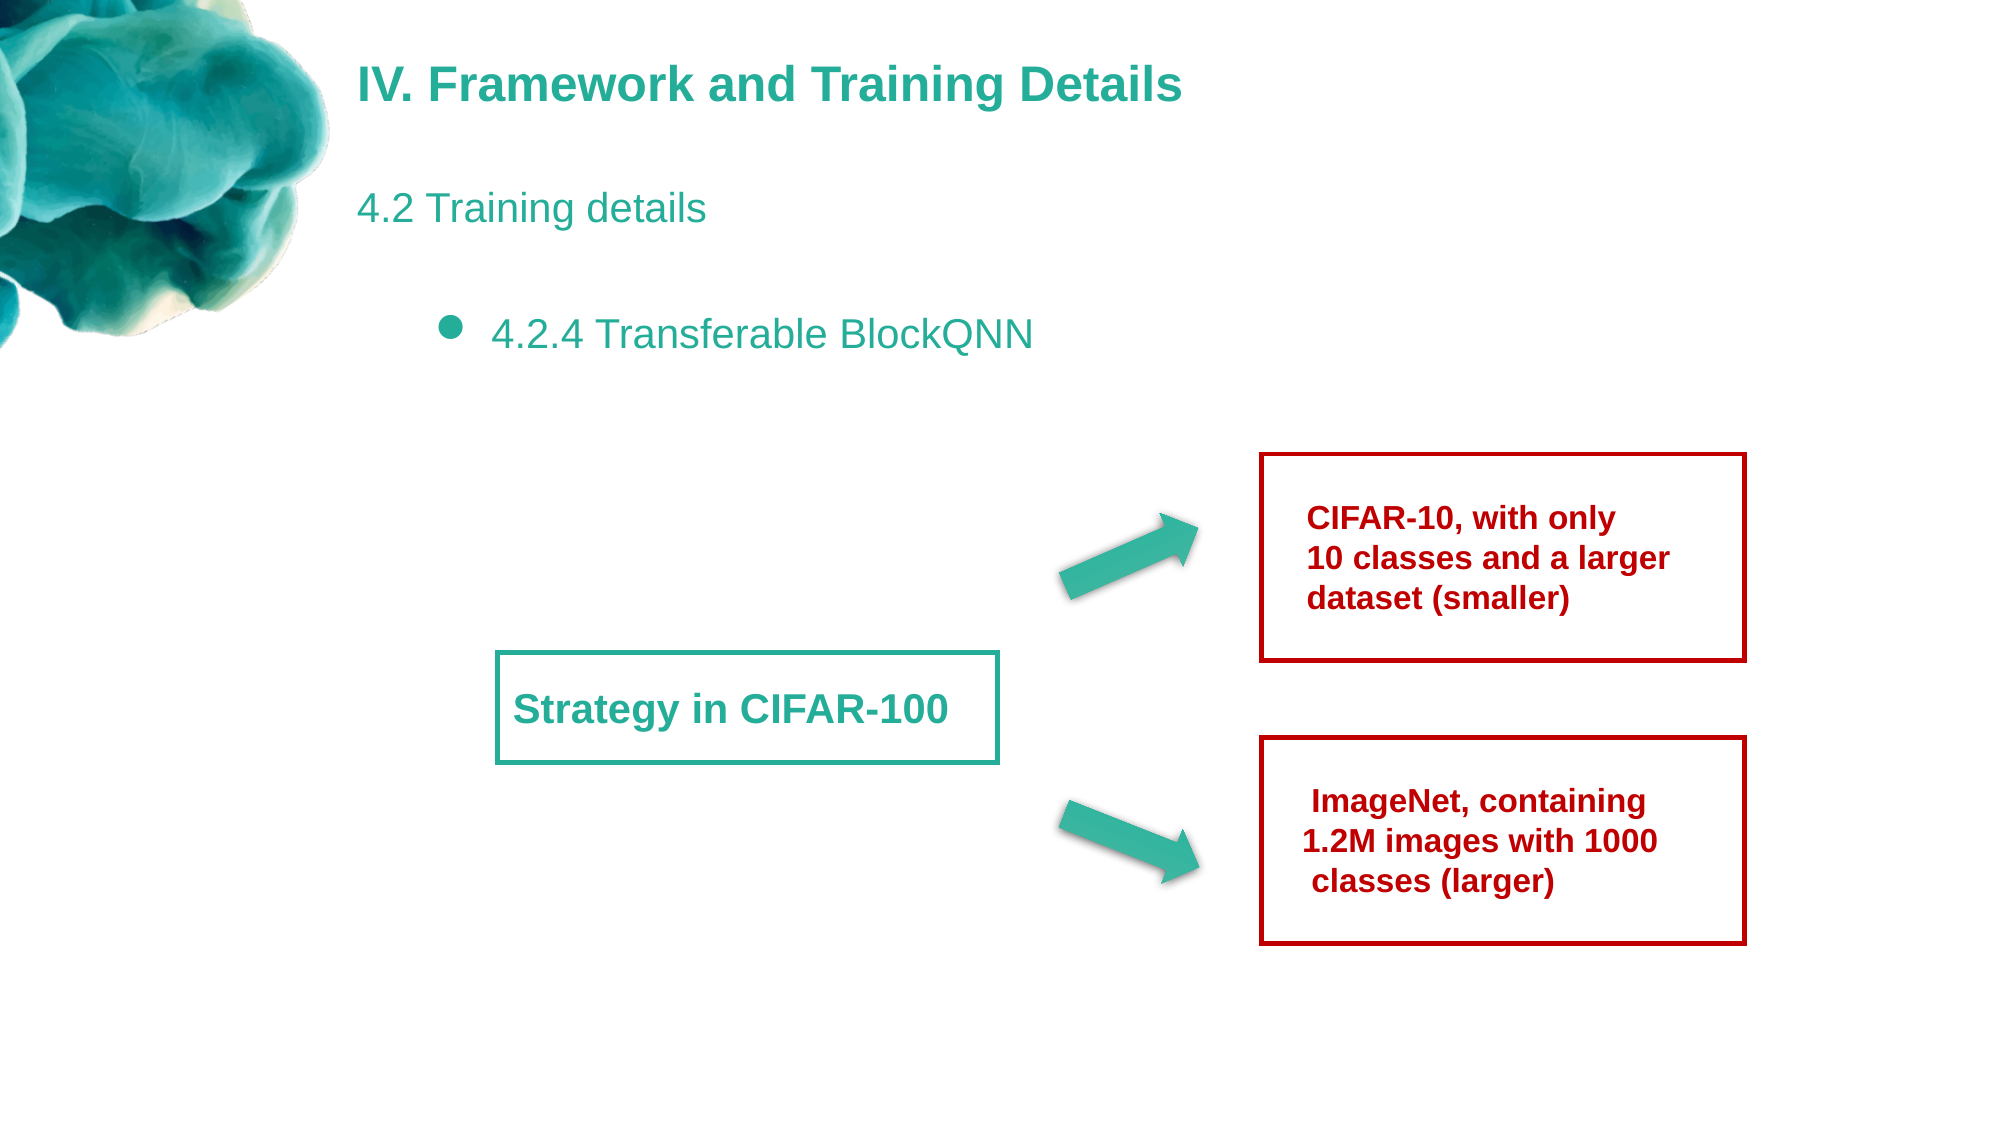

IV. Framework and Training Details
4.2 Training details
4.2.4 Transferable BlockQNN

CIFAR-10, with only
10 classes and a larger dataset (smaller)

Strategy in CIFAR-100

 ImageNet, containing
1.2M images with 1000
 classes (larger)